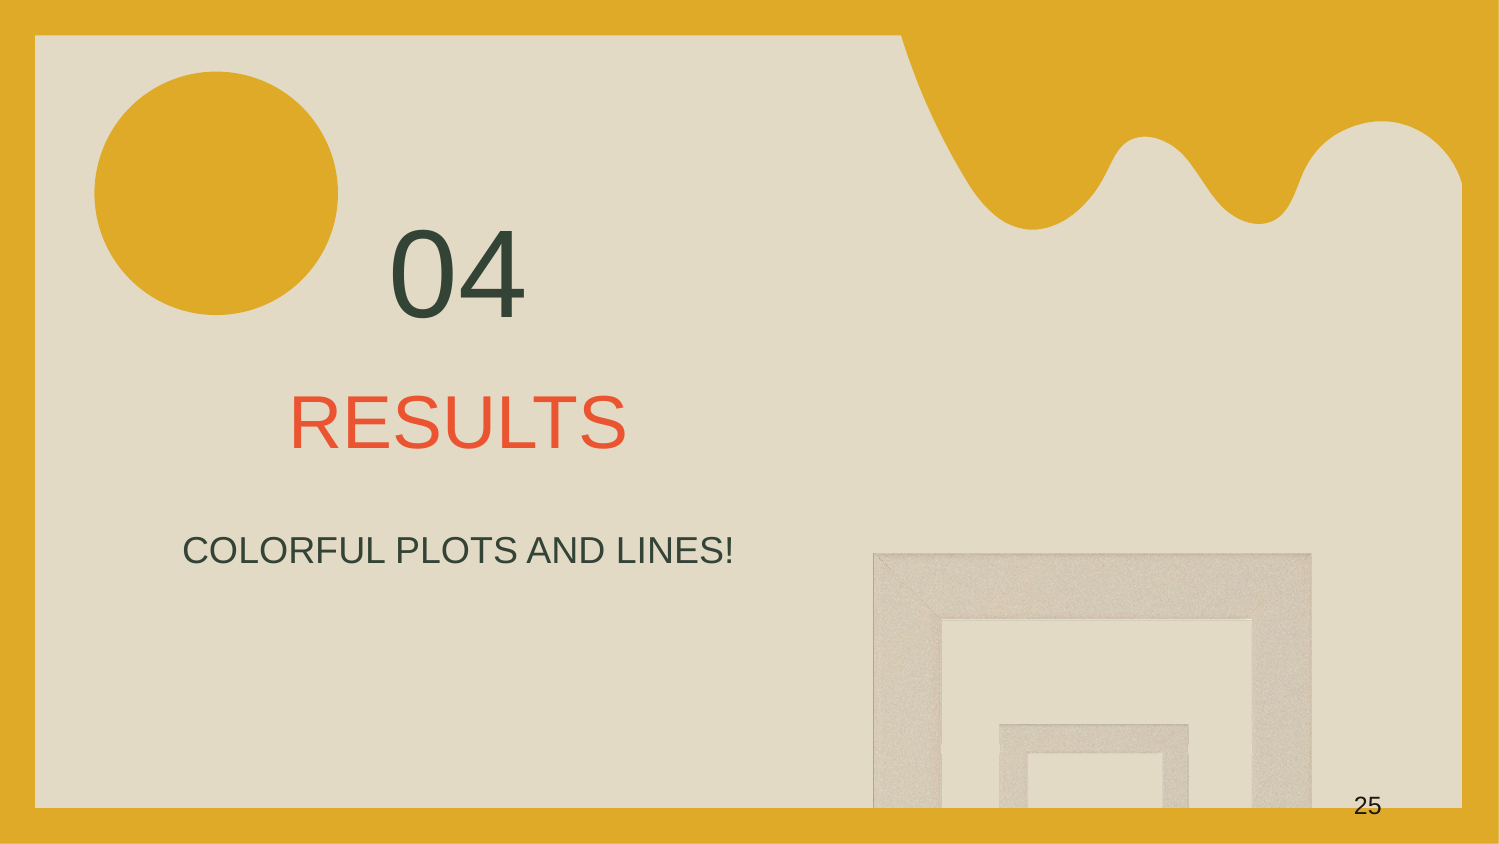

04
# RESULTS
COLORFUL PLOTS AND LINES!

25